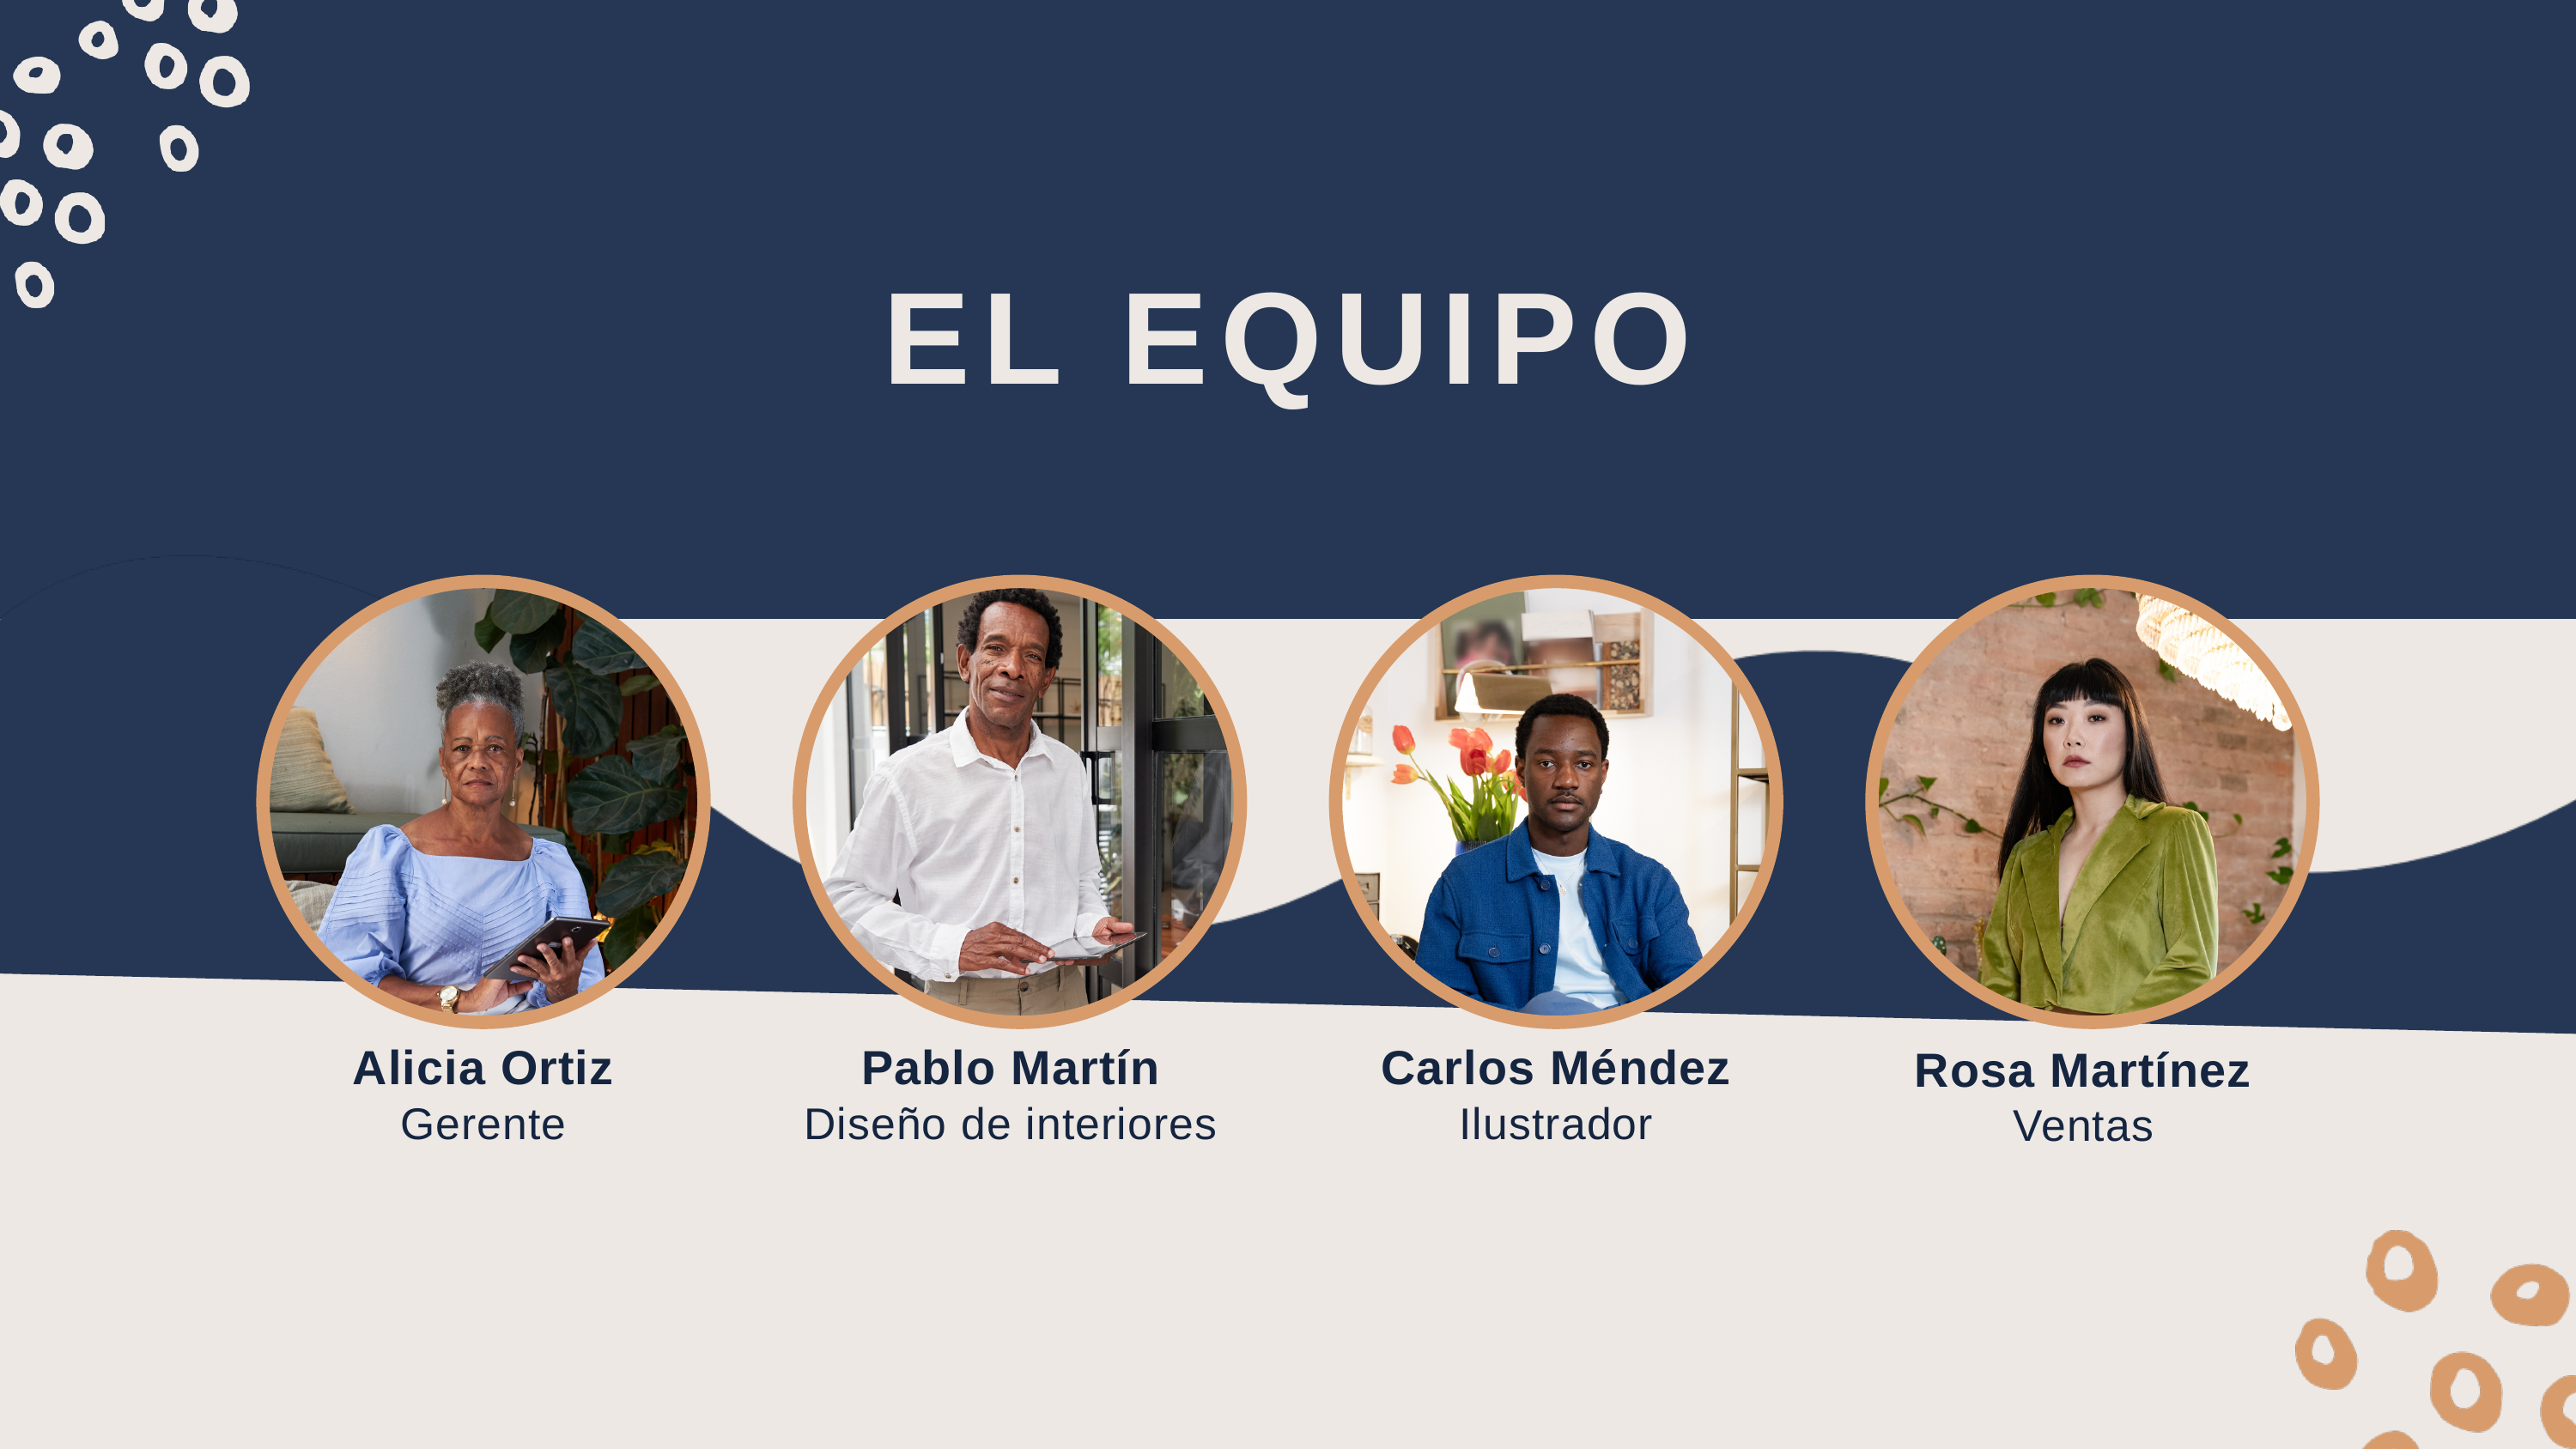

EL EQUIPO

Alicia Ortiz
Pablo Martín
Carlos Méndez
Rosa Martínez
Gerente
Diseño de interiores
Ilustrador
Ventas